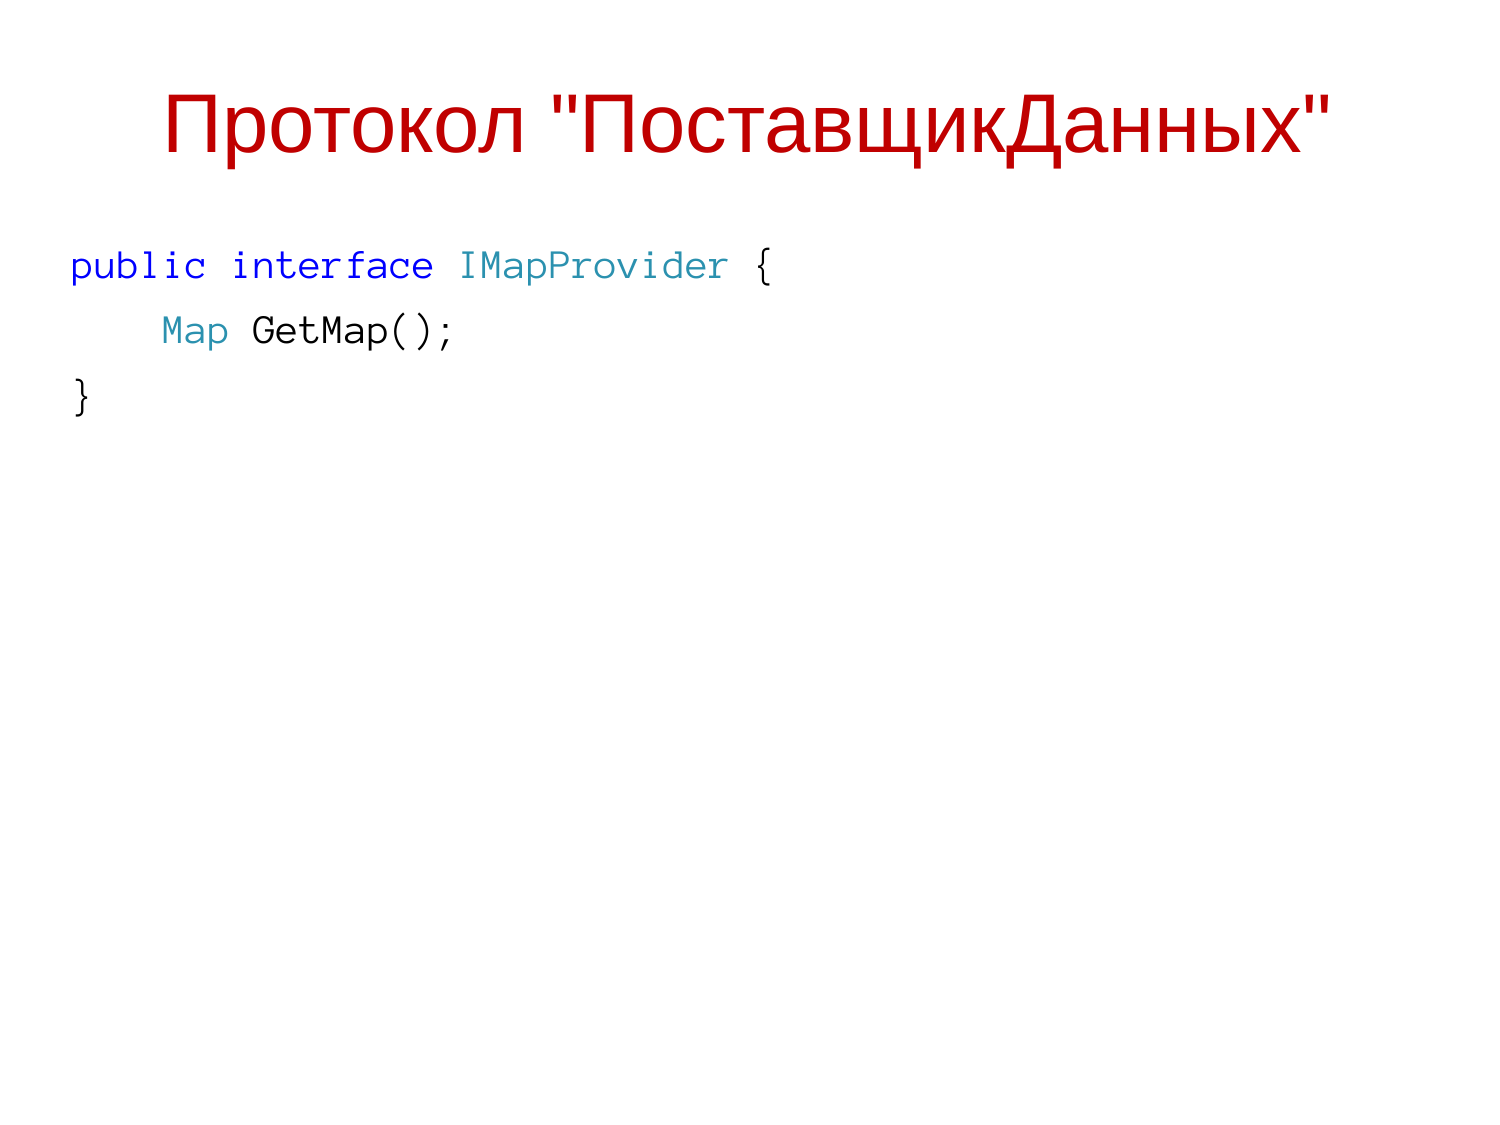

# Протокол "ПоставщикДанных"
public interface IMapProvider {
    Map GetMap();
}